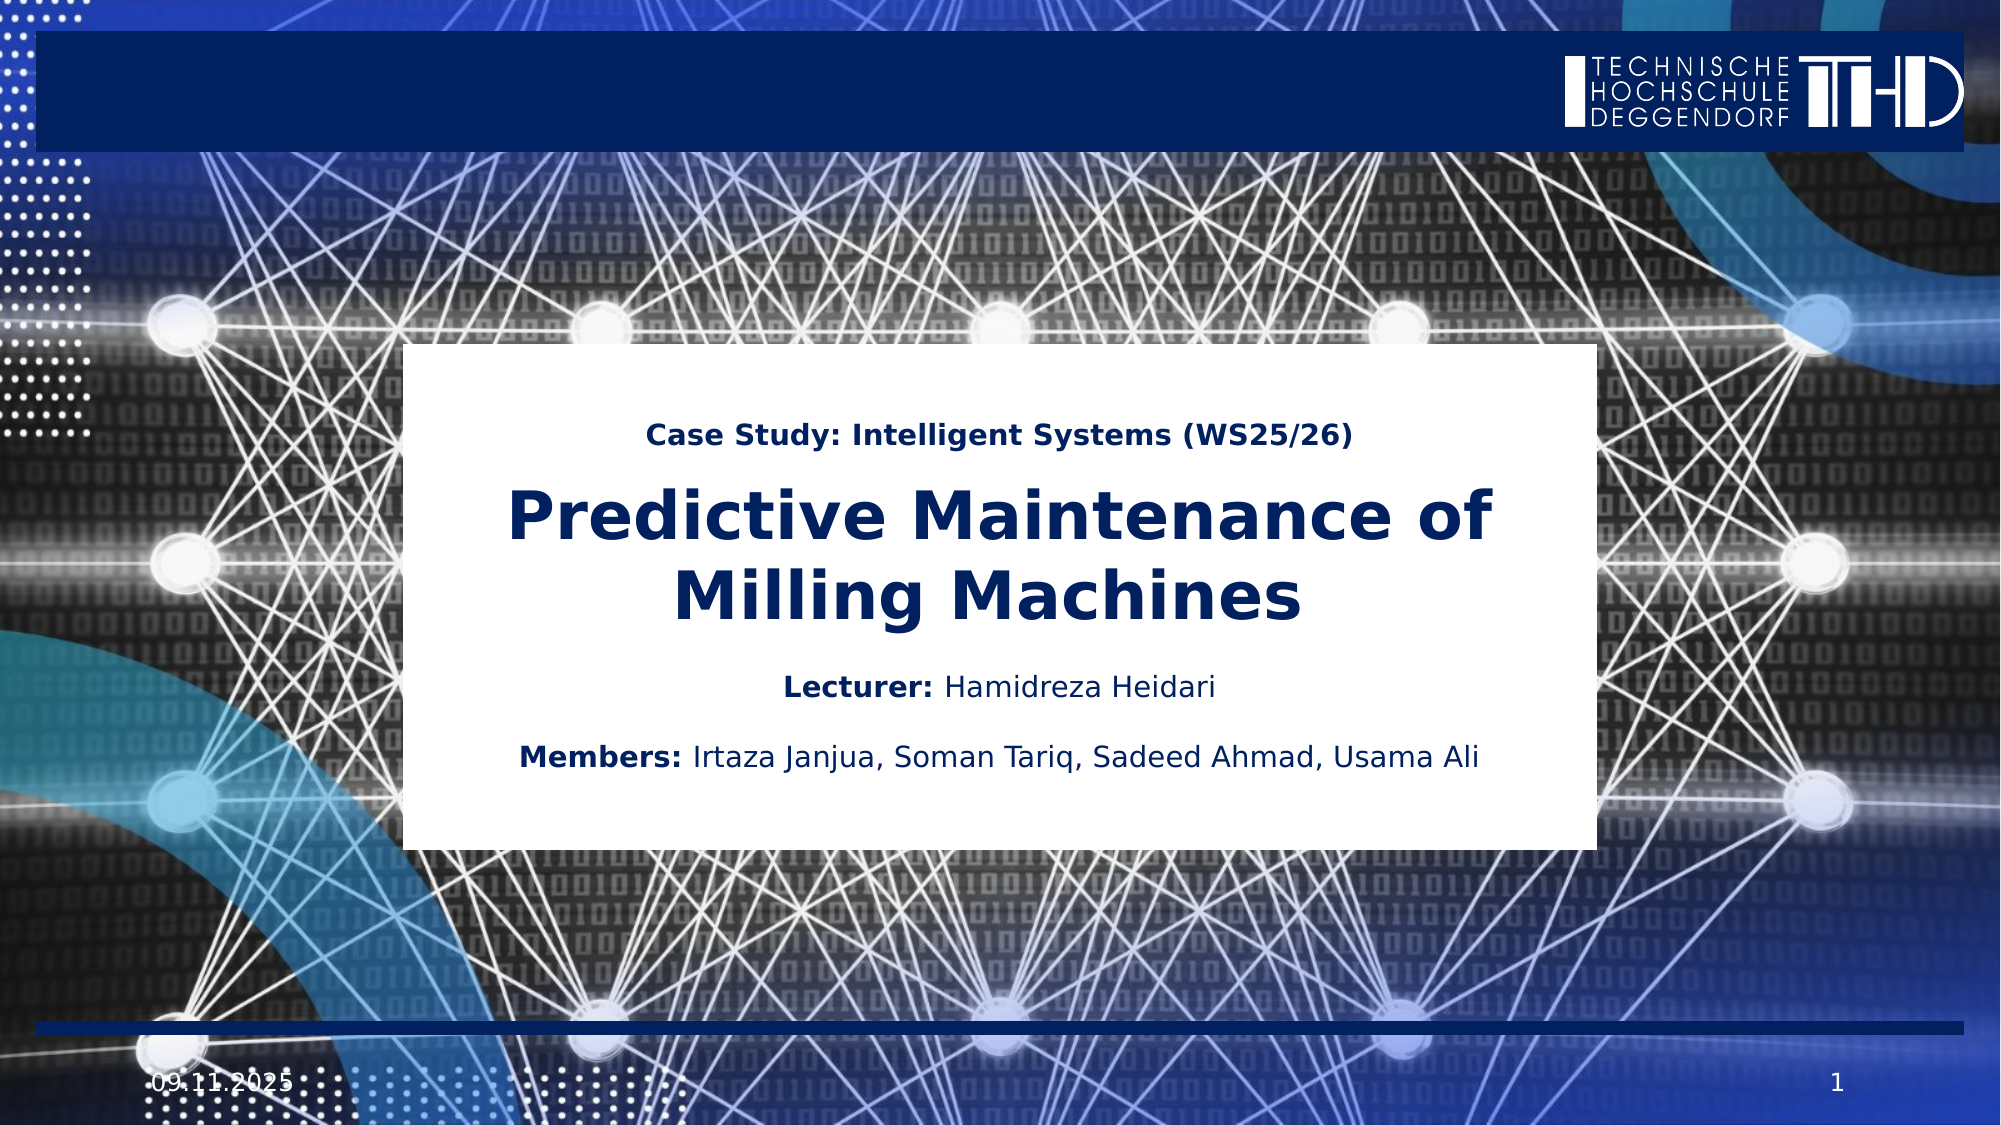

Case Study: Intelligent Systems (WS25/26)
Predictive Maintenance of Milling Machines

Lecturer: Hamidreza Heidari
Members: Irtaza Janjua, Soman Tariq, Sadeed Ahmad, Usama Ali
09.11.2025
1